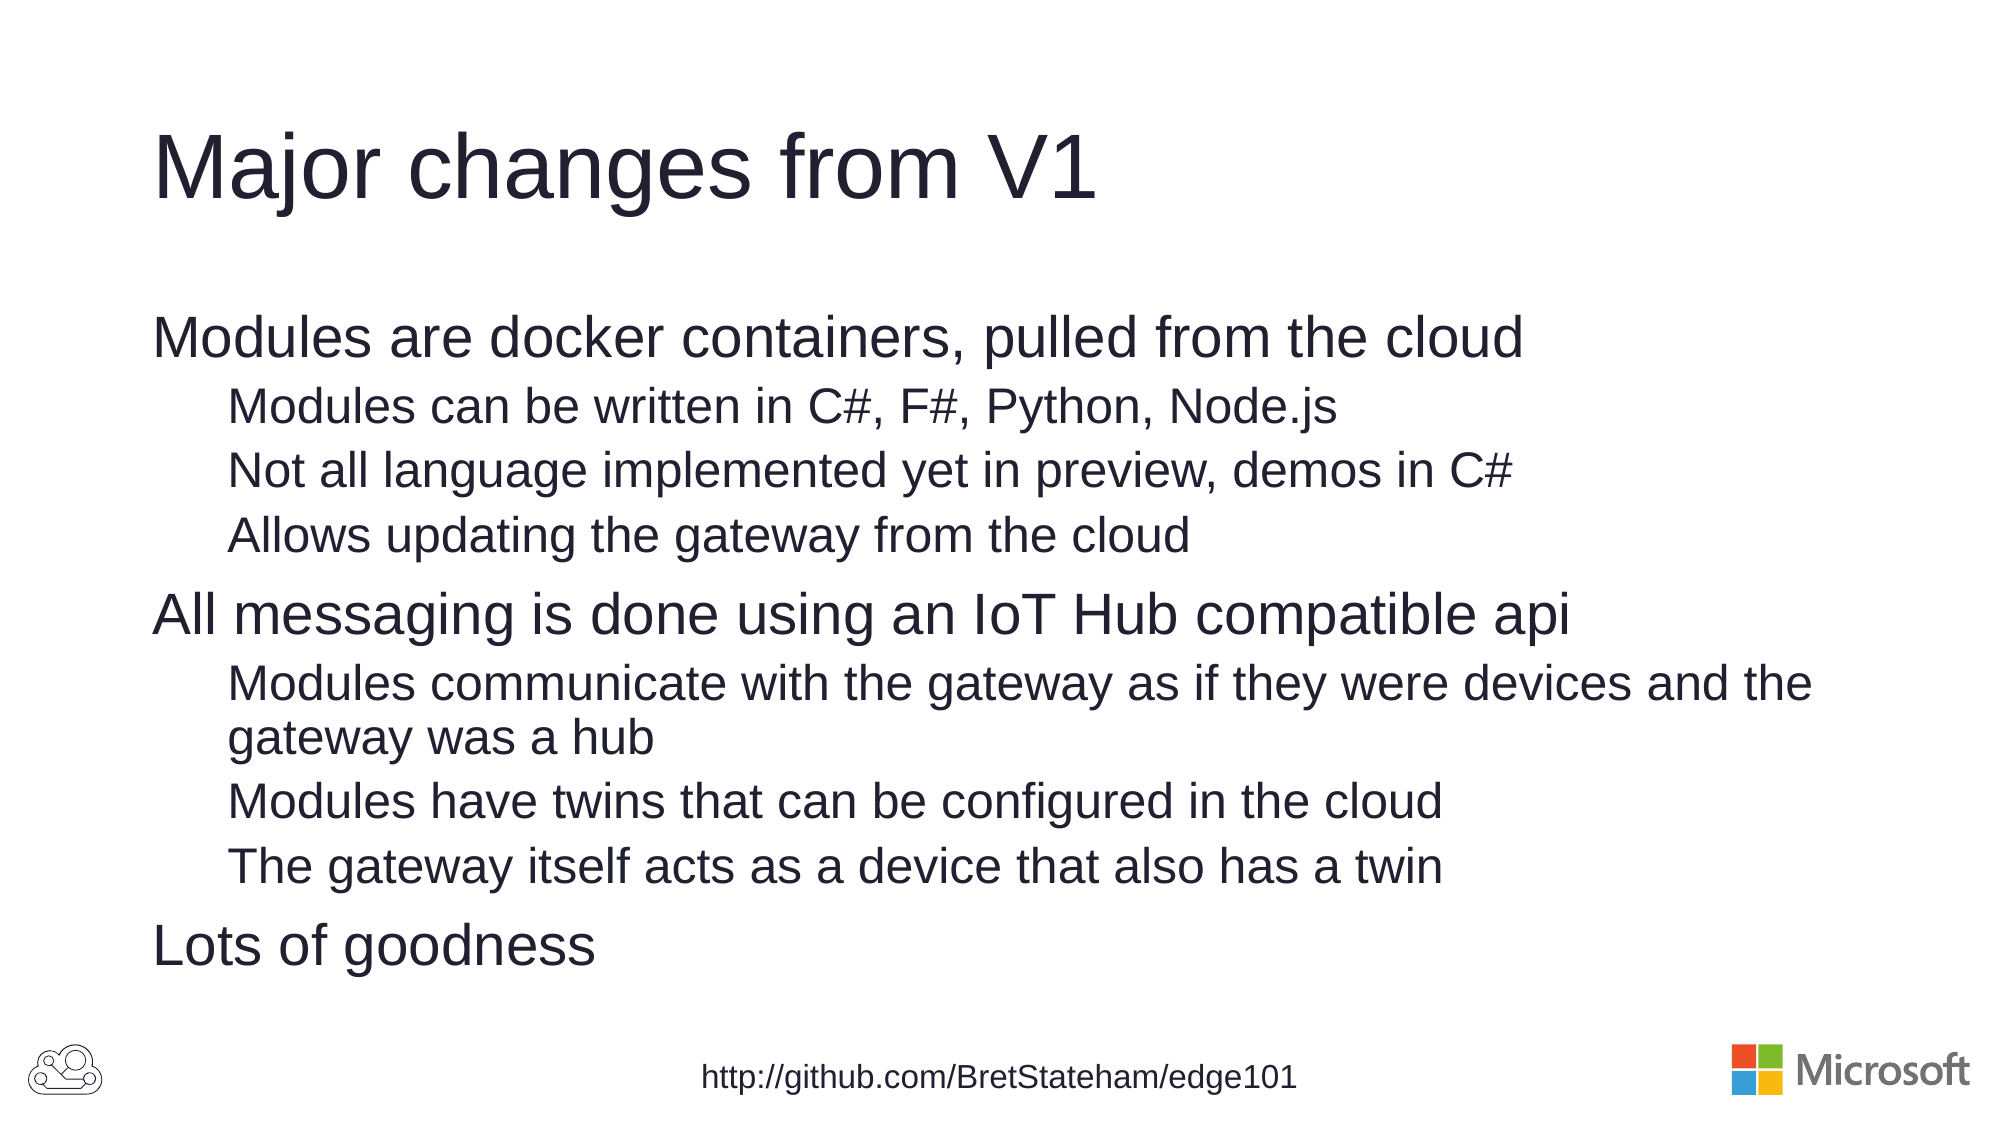

# Major changes from V1
Modules are docker containers, pulled from the cloud
Modules can be written in C#, F#, Python, Node.js
Not all language implemented yet in preview, demos in C#
Allows updating the gateway from the cloud
All messaging is done using an IoT Hub compatible api
Modules communicate with the gateway as if they were devices and the gateway was a hub
Modules have twins that can be configured in the cloud
The gateway itself acts as a device that also has a twin
Lots of goodness